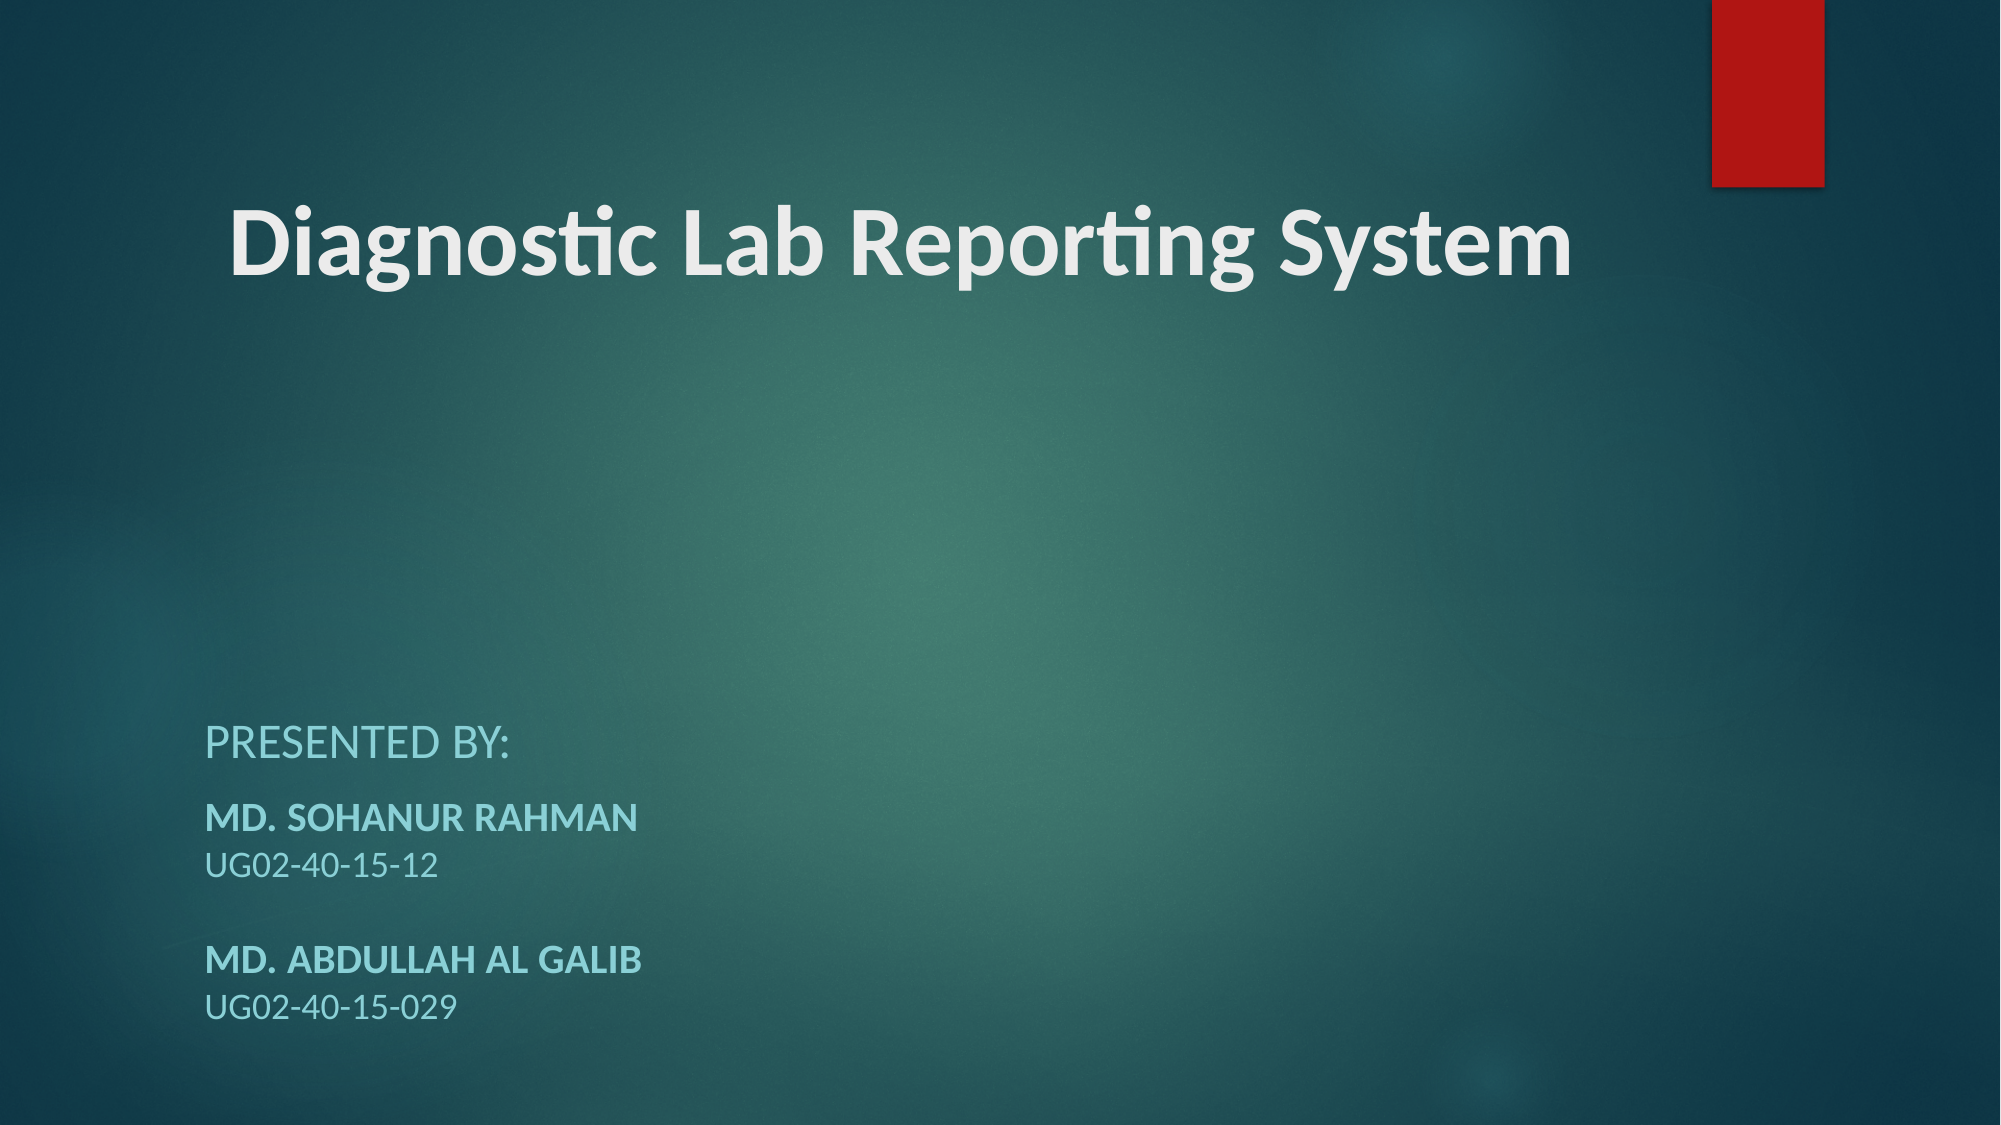

# Diagnostic Lab Reporting System
Presented by:
Md. Sohanur Rahman
UG02-40-15-12
Md. Abdullah Al galib
UG02-40-15-029